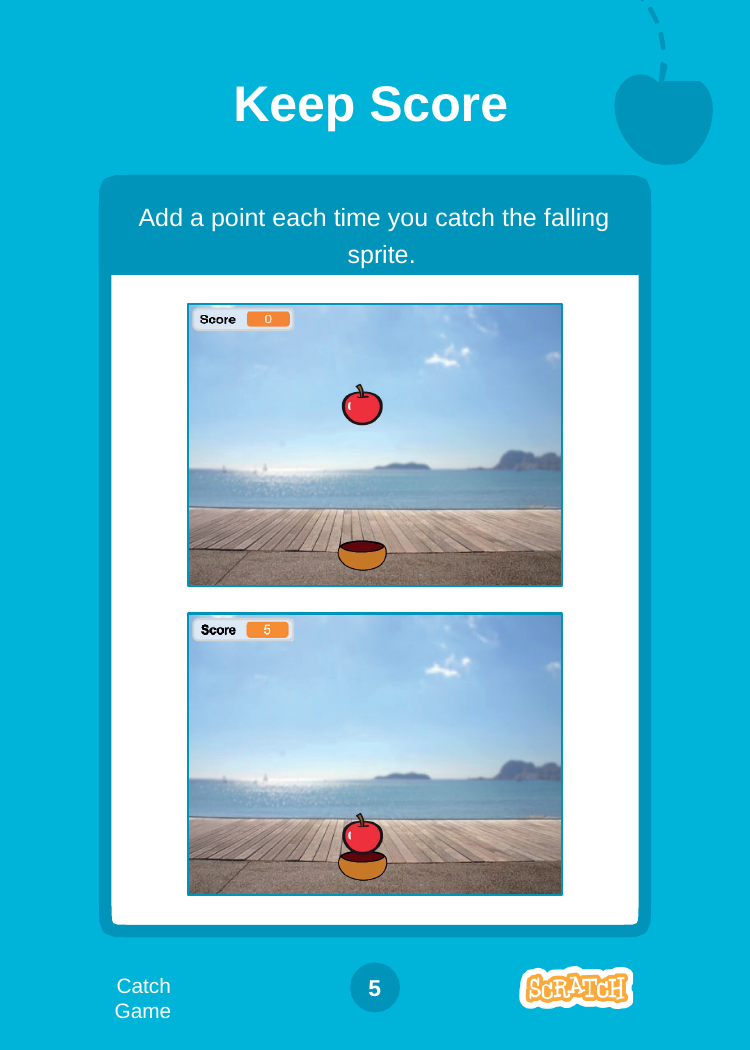

# Keep Score

Add a point each time you catch the falling sprite.

Catch Game
5